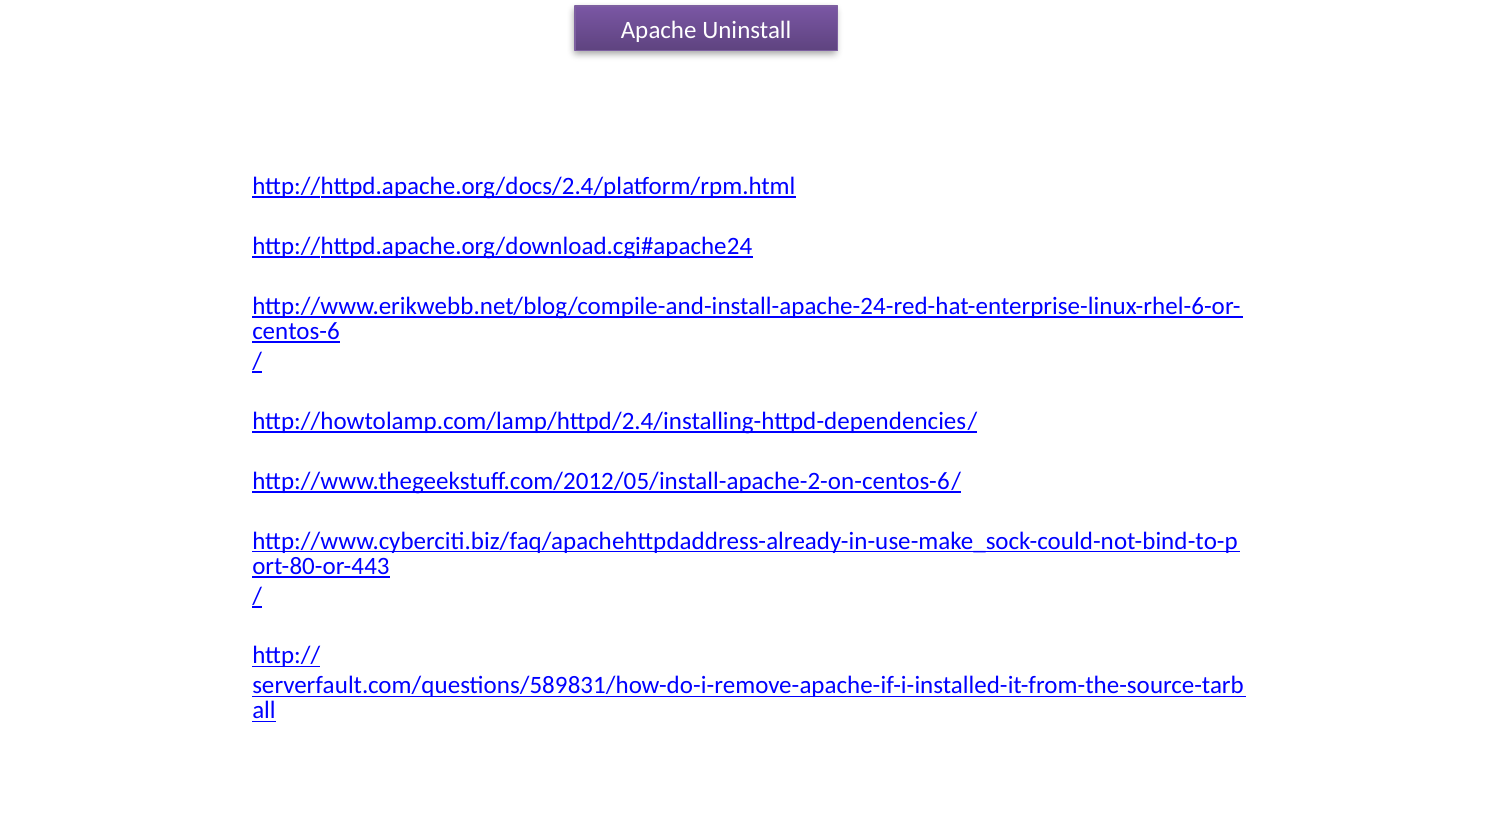

Apache Uninstall

http://httpd.apache.org/docs/2.4/platform/rpm.html

http://httpd.apache.org/download.cgi#apache24

http://www.erikwebb.net/blog/compile-and-install-apache-24-red-hat-enterprise-linux-rhel-6-or-centos-6/

http://howtolamp.com/lamp/httpd/2.4/installing-httpd-dependencies/

http://www.thegeekstuff.com/2012/05/install-apache-2-on-centos-6/

http://www.cyberciti.biz/faq/apachehttpdaddress-already-in-use-make_sock-could-not-bind-to-port-80-or-443/

http://serverfault.com/questions/589831/how-do-i-remove-apache-if-i-installed-it-from-the-source-tarball